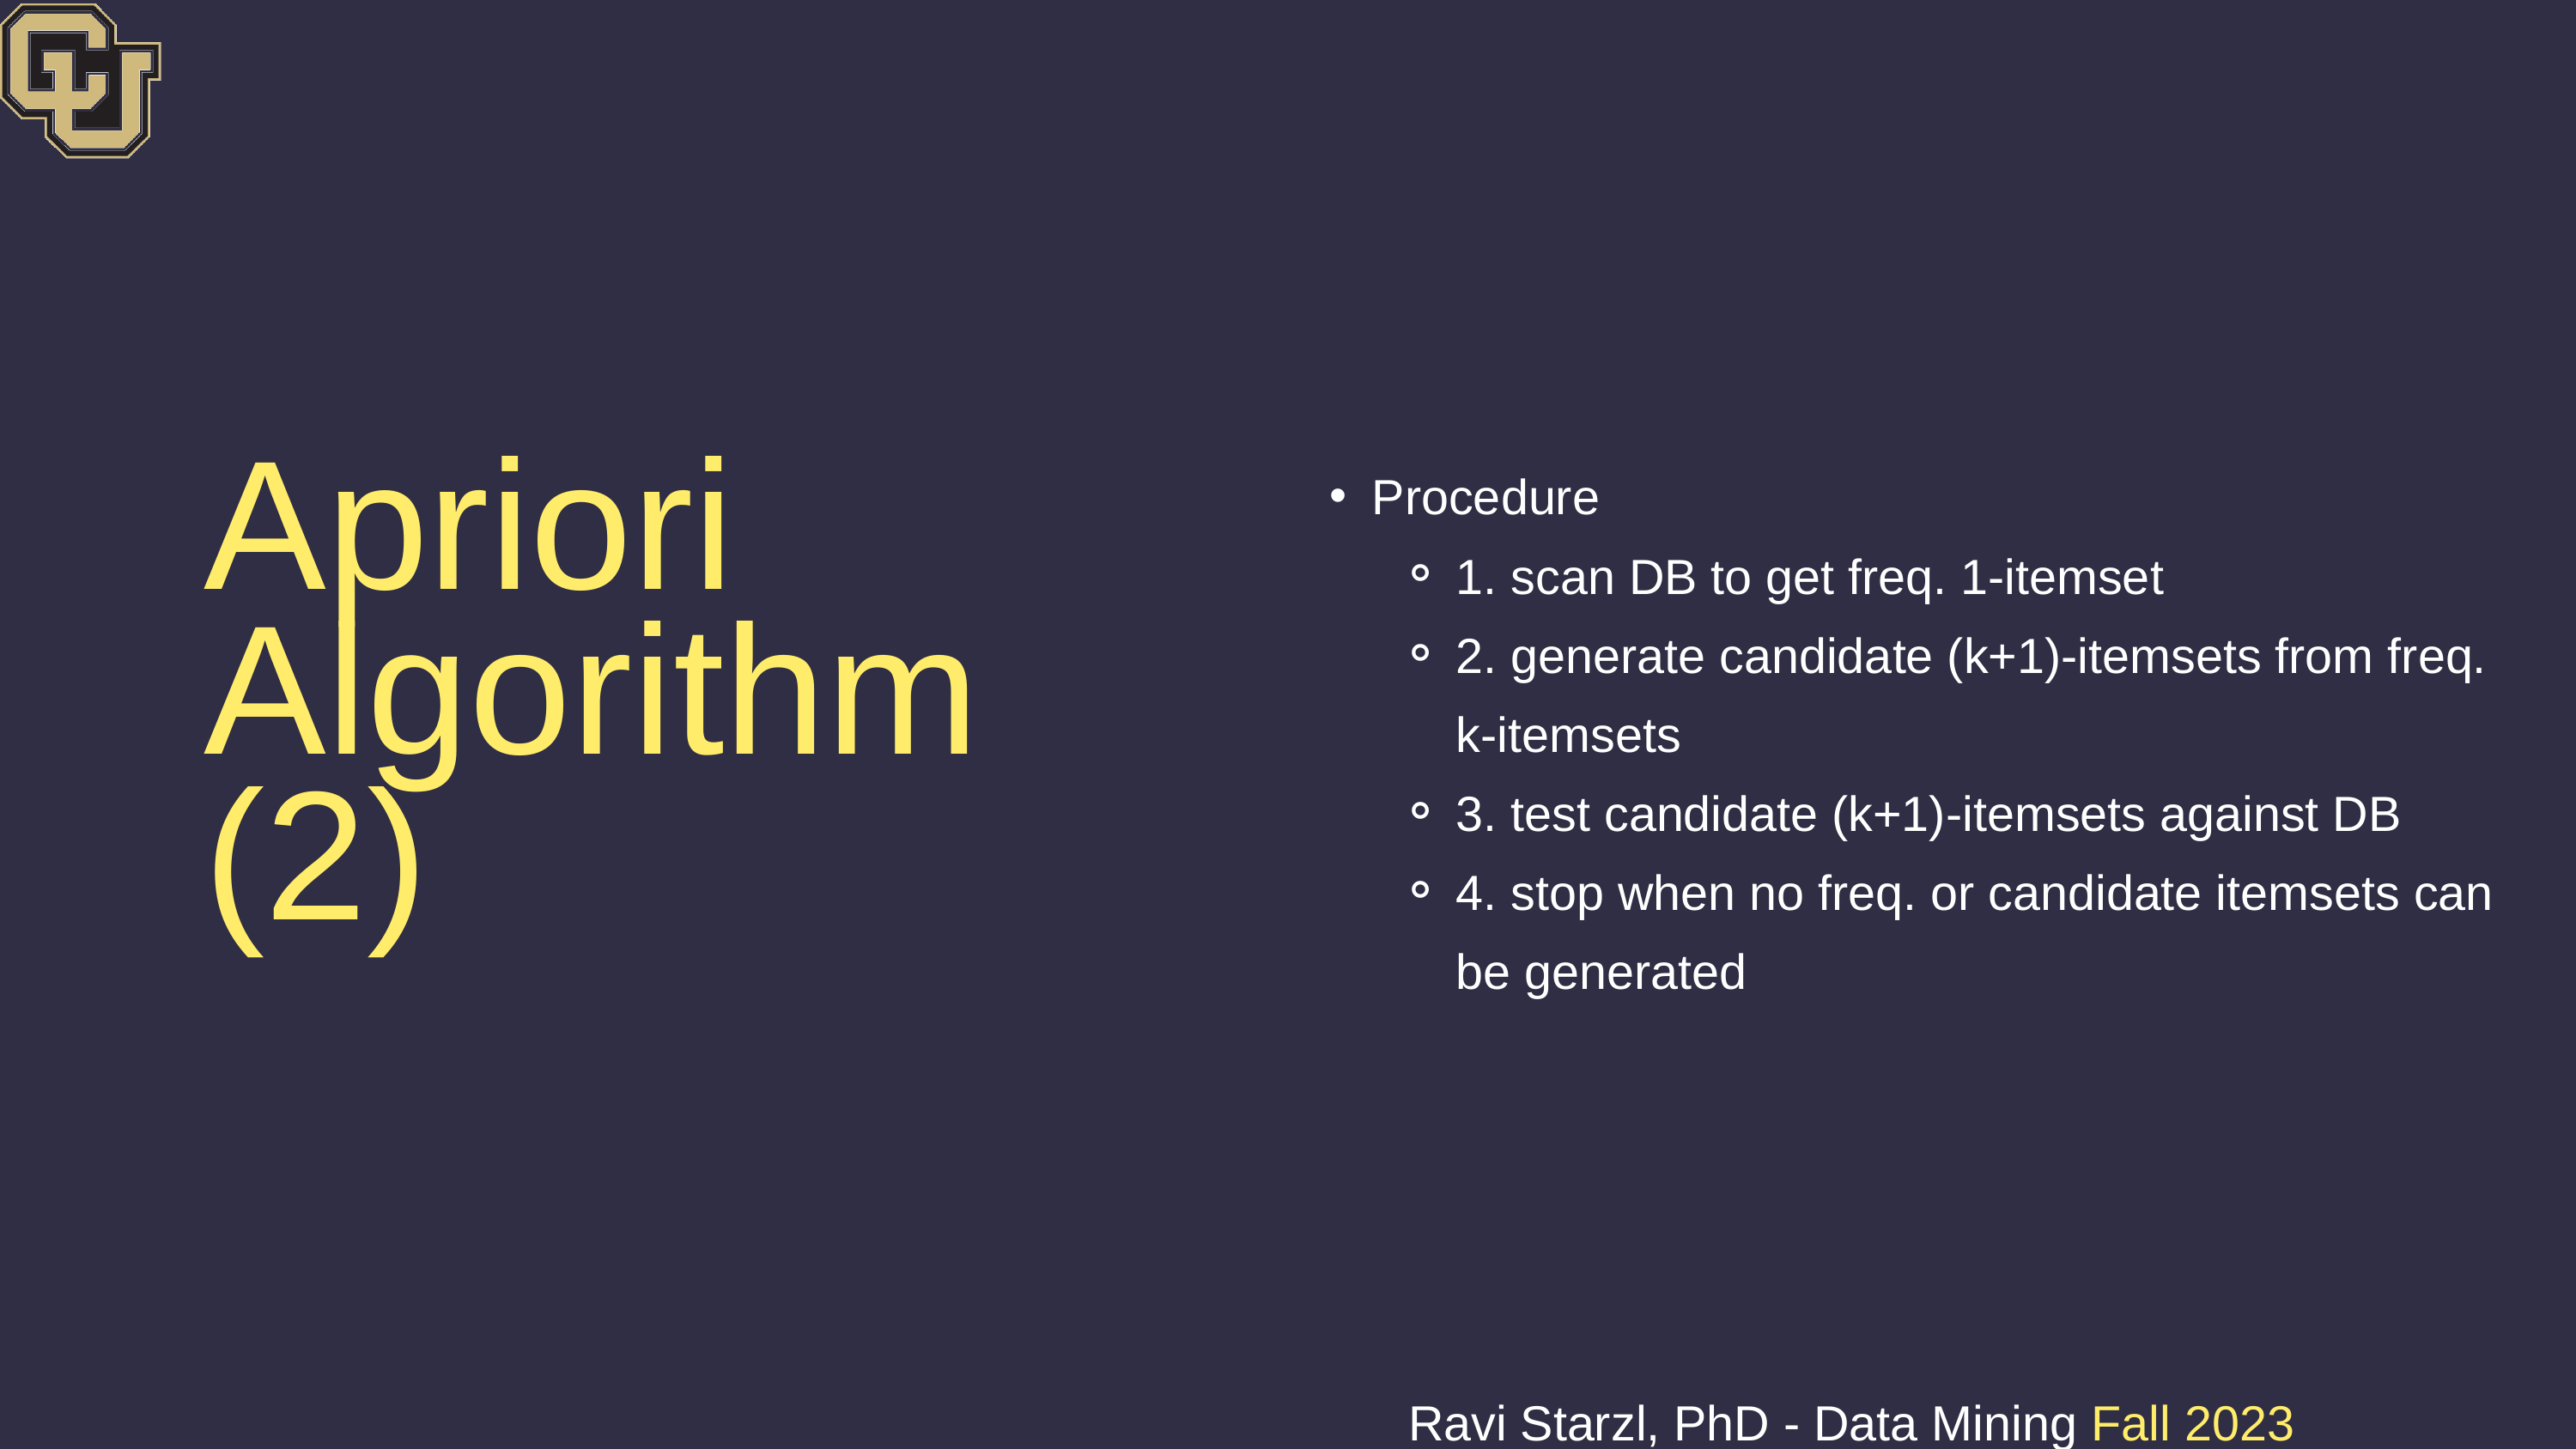

Procedure
1. scan DB to get freq. 1-itemset
2. generate candidate (k+1)-itemsets from freq. k-itemsets
3. test candidate (k+1)-itemsets against DB
4. stop when no freq. or candidate itemsets can be generated
Apriori Algorithm (2)
Ravi Starzl, PhD - Data Mining Fall 2023